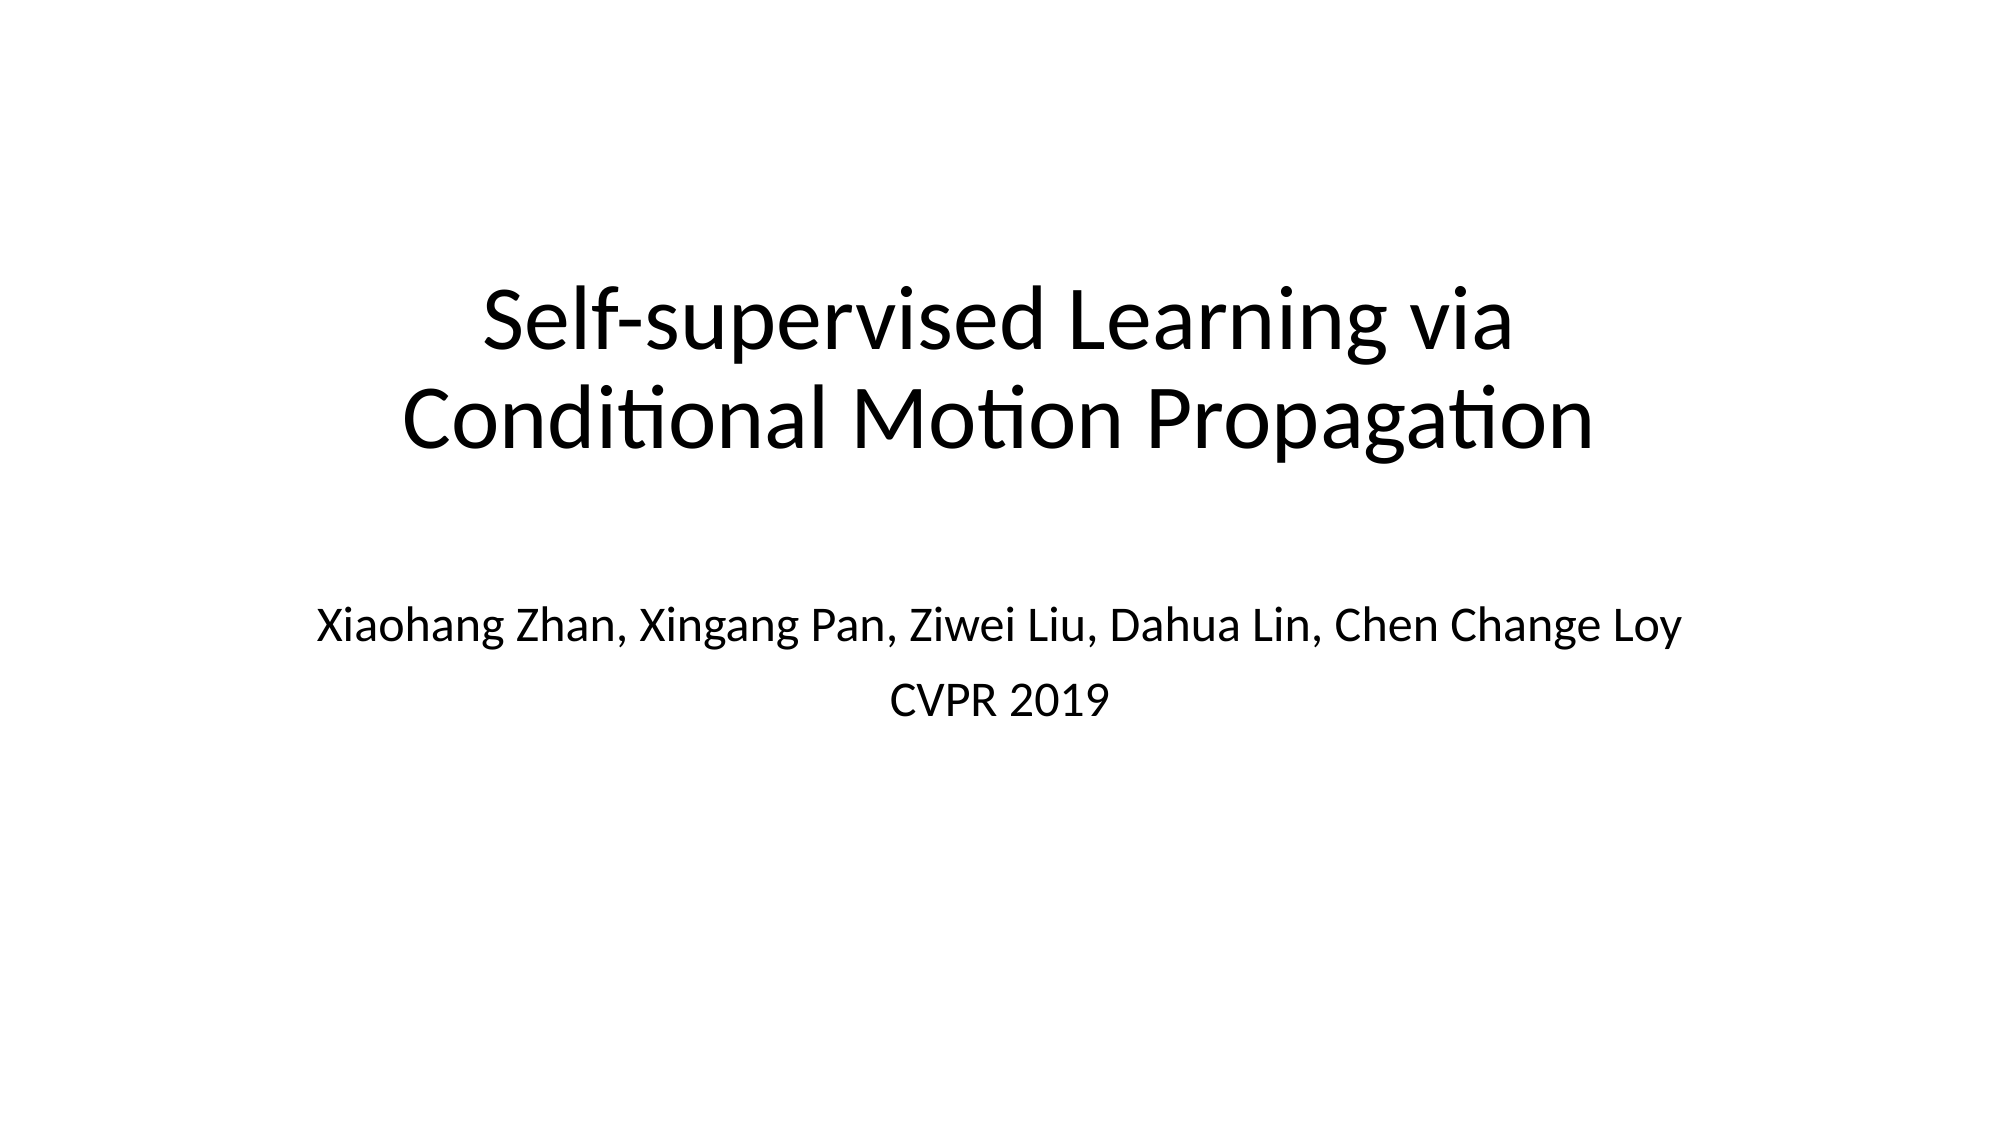

# Self-supervised Learning via Conditional Motion Propagation
Xiaohang Zhan, Xingang Pan, Ziwei Liu, Dahua Lin, Chen Change Loy
CVPR 2019